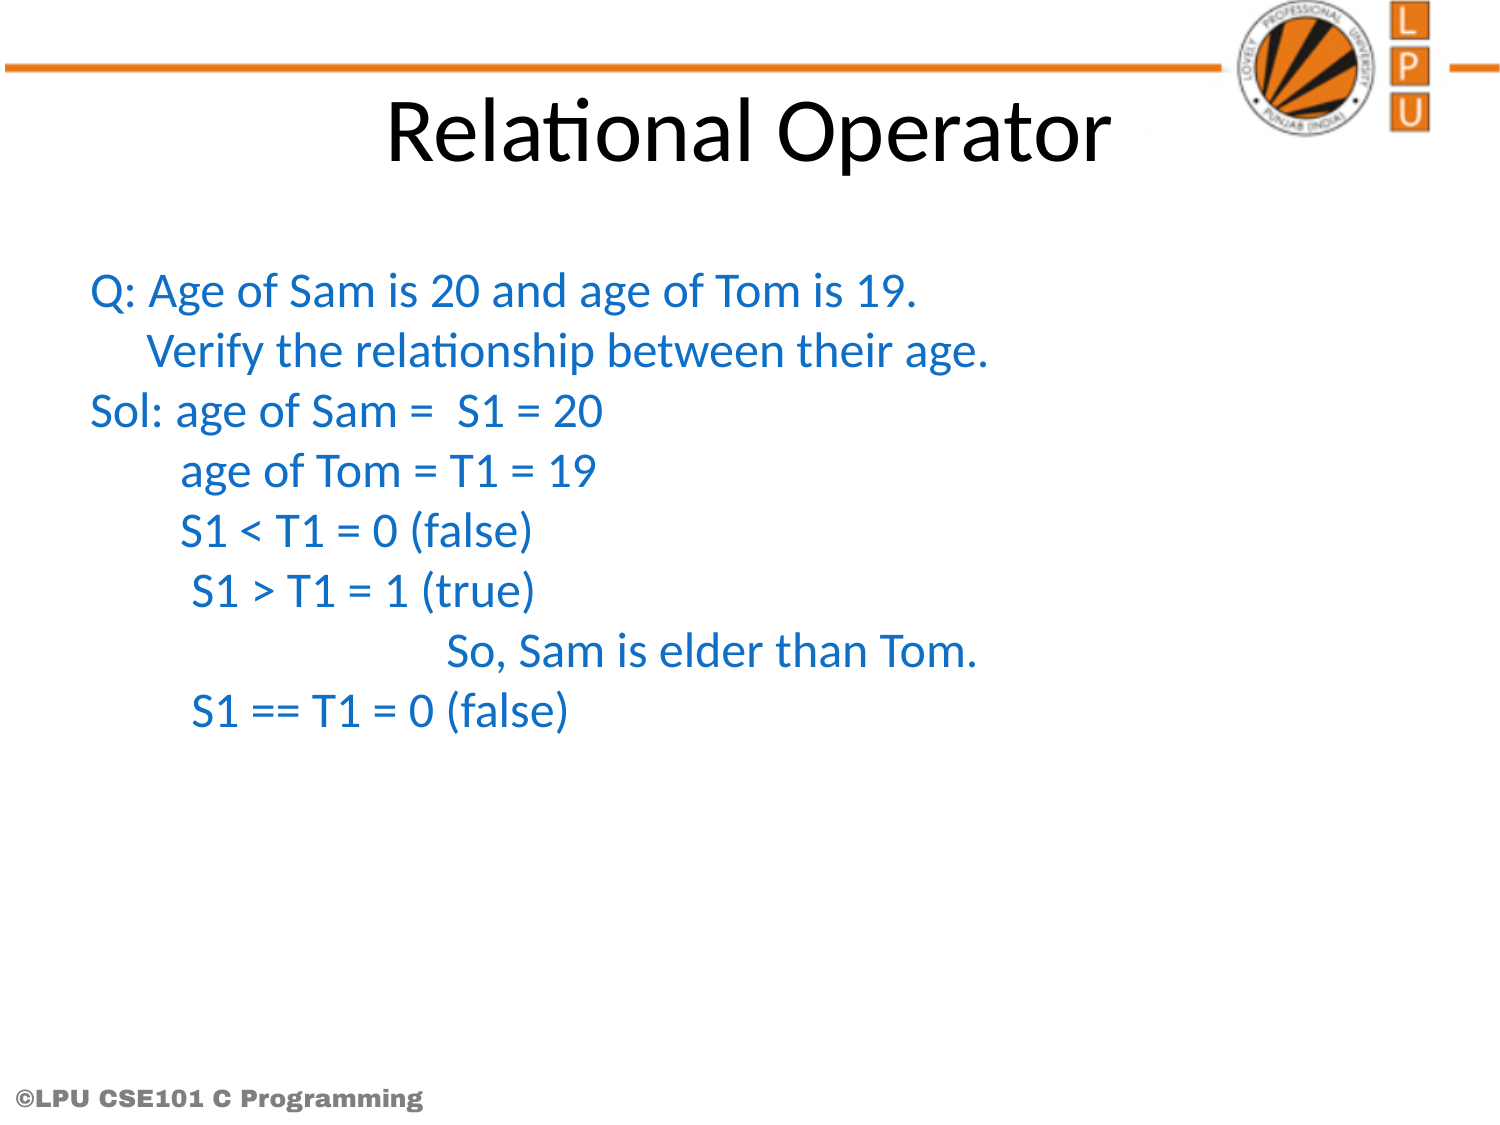

# Relational Operator
Q: Age of Sam is 20 and age of Tom is 19.
     Verify the relationship between their age.
Sol: age of Sam =  S1 = 20
	   age of Tom = T1 = 19
        S1 < T1 = 0 (false)
	    S1 > T1 = 1 (true)
			So, Sam is elder than Tom.
	    S1 == T1 = 0 (false)